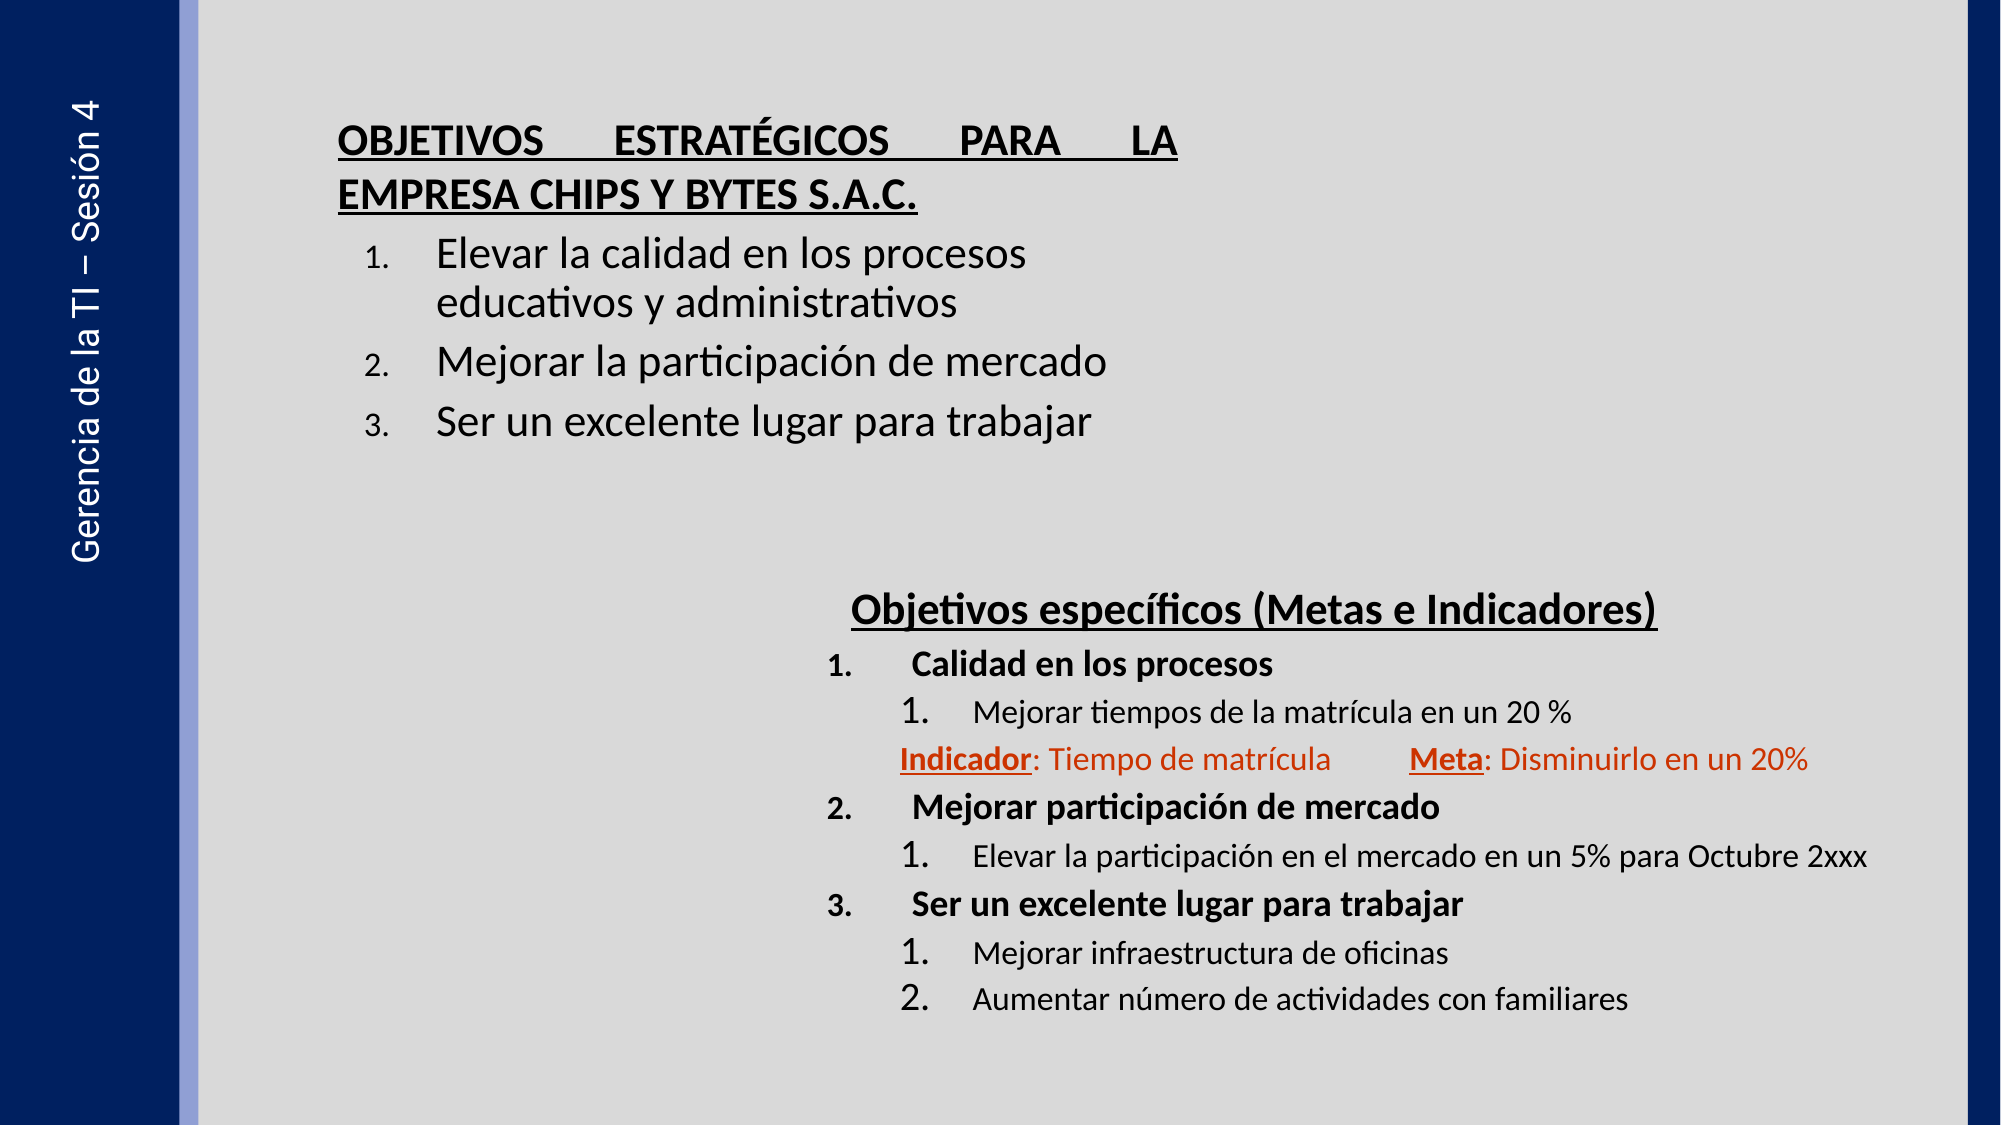

OBJETIVOS ESTRATÉGICOS PARA LA EMPRESA CHIPS Y BYTES S.A.C.
Elevar la calidad en los procesos educativos y administrativos
Mejorar la participación de mercado
Ser un excelente lugar para trabajar

Gerencia de la TI – Sesión 4
	Objetivos específicos (Metas e Indicadores)
Calidad en los procesos
Mejorar tiempos de la matrícula en un 20 %
Indicador: Tiempo de matrícula          Meta: Disminuirlo en un 20%
Mejorar participación de mercado
Elevar la participación en el mercado en un 5% para Octubre 2xxx
Ser un excelente lugar para trabajar
Mejorar infraestructura de oficinas
Aumentar número de actividades con familiares